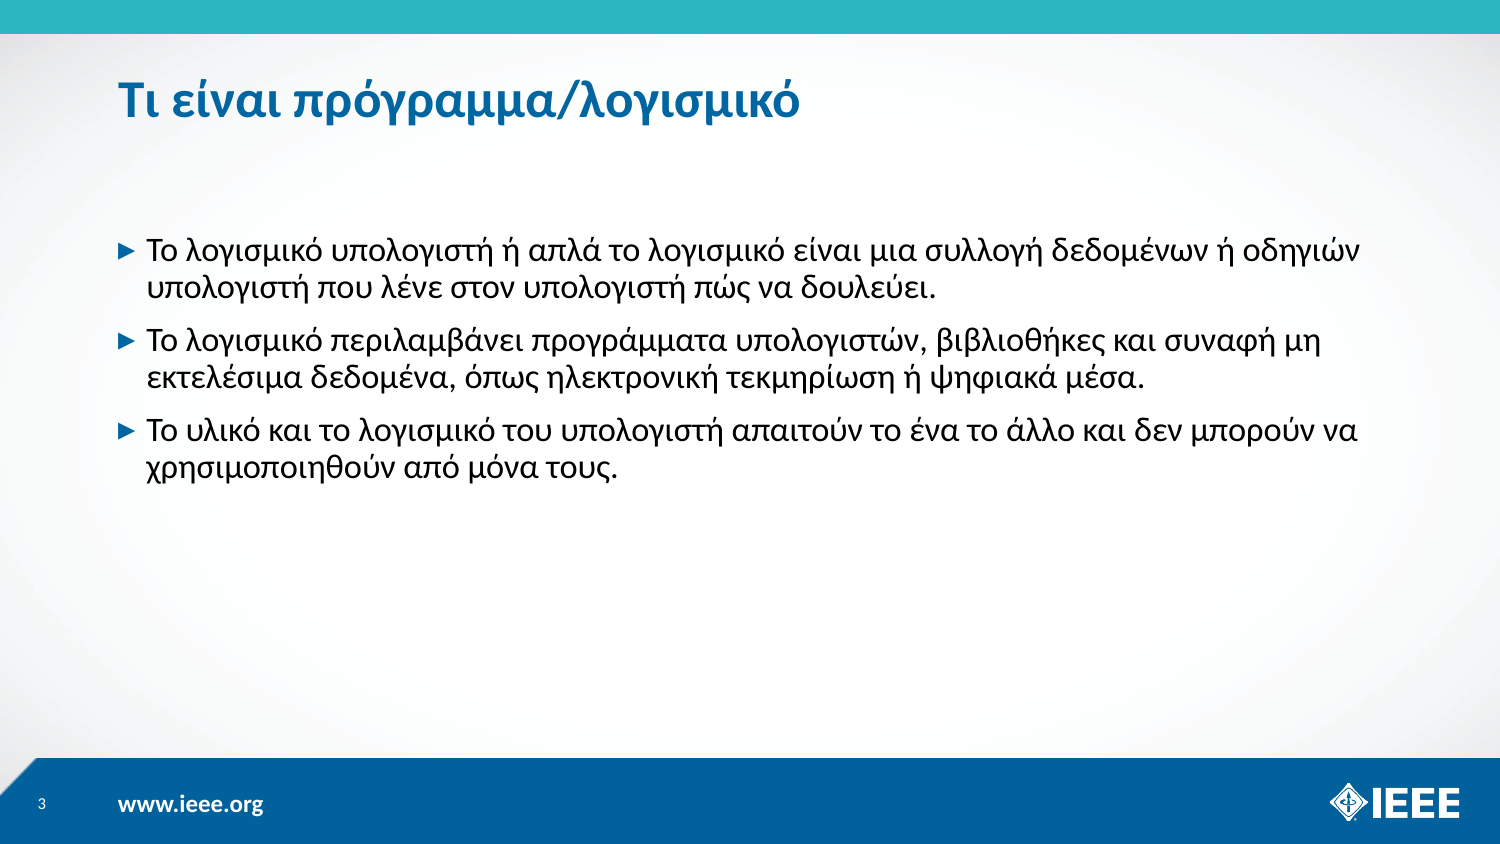

# Τι είναι πρόγραμμα/λογισμικό
Το λογισμικό υπολογιστή ή απλά το λογισμικό είναι μια συλλογή δεδομένων ή οδηγιών υπολογιστή που λένε στον υπολογιστή πώς να δουλεύει.
Το λογισμικό περιλαμβάνει προγράμματα υπολογιστών, βιβλιοθήκες και συναφή μη εκτελέσιμα δεδομένα, όπως ηλεκτρονική τεκμηρίωση ή ψηφιακά μέσα.
Το υλικό και το λογισμικό του υπολογιστή απαιτούν το ένα το άλλο και δεν μπορούν να χρησιμοποιηθούν από μόνα τους.

3